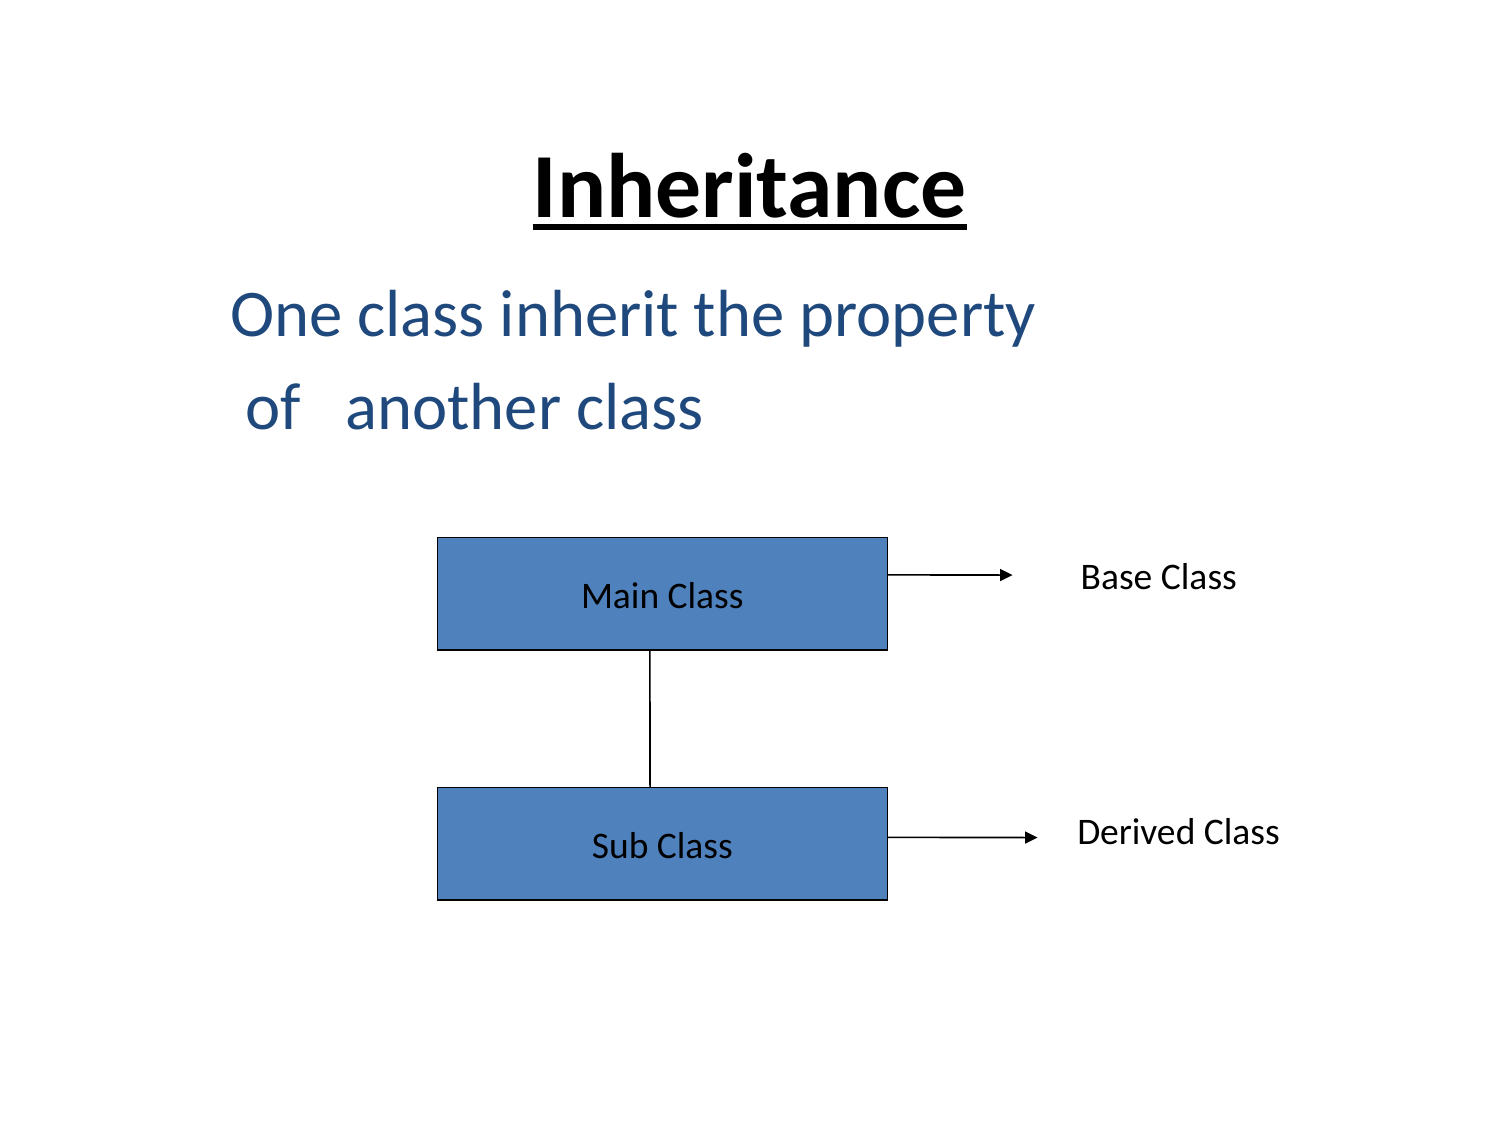

# Inheritance
 One class inherit the property
  of   another class
Main Class
Base Class

Sub Class
Derived Class